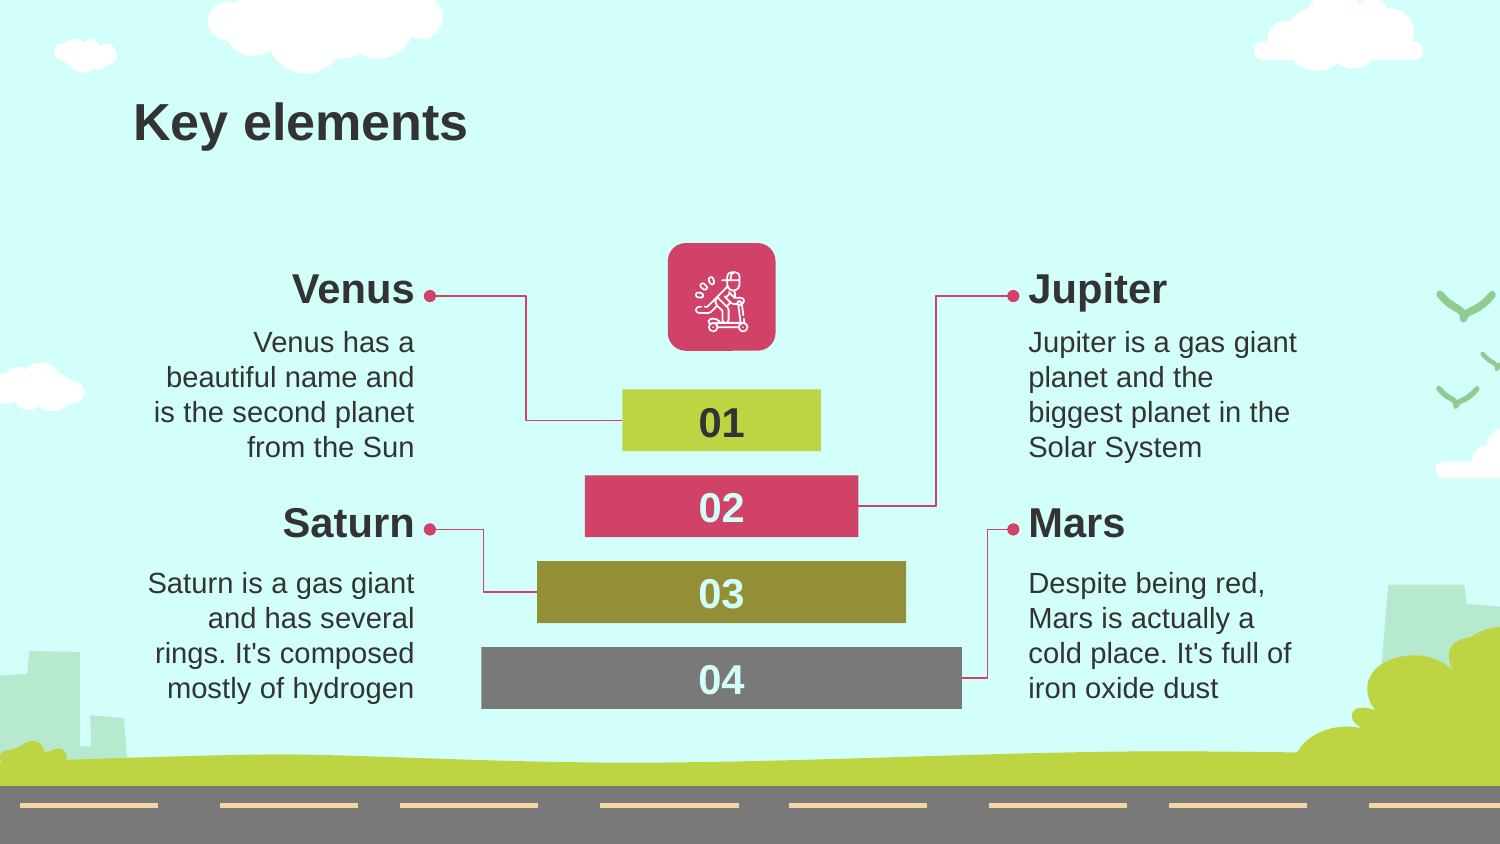

# Key elements

Venus
Jupiter

Venus has a beautiful name and is the second planet from the Sun
Jupiter is a gas giant planet and the biggest planet in the Solar System
01
02
Saturn
Mars
Saturn is a gas giant and has several rings. It's composed mostly of hydrogen
Despite being red, Mars is actually a cold place. It's full of iron oxide dust
03
04